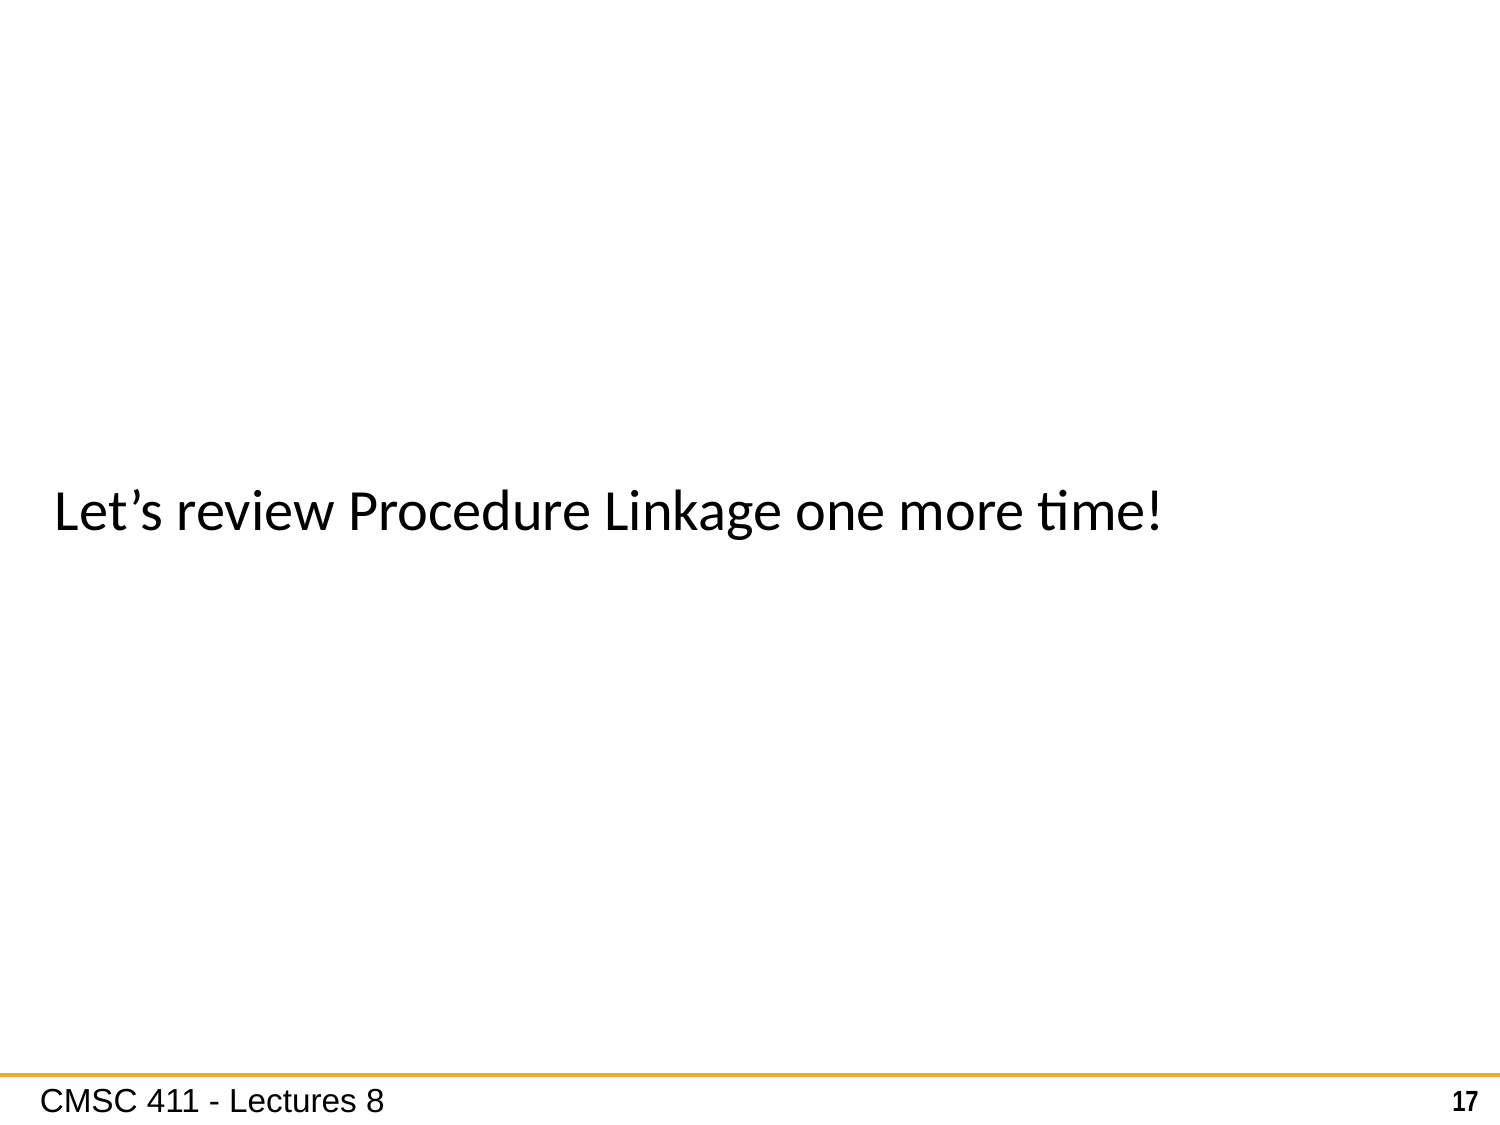

#
Let’s review Procedure Linkage one more time!
17